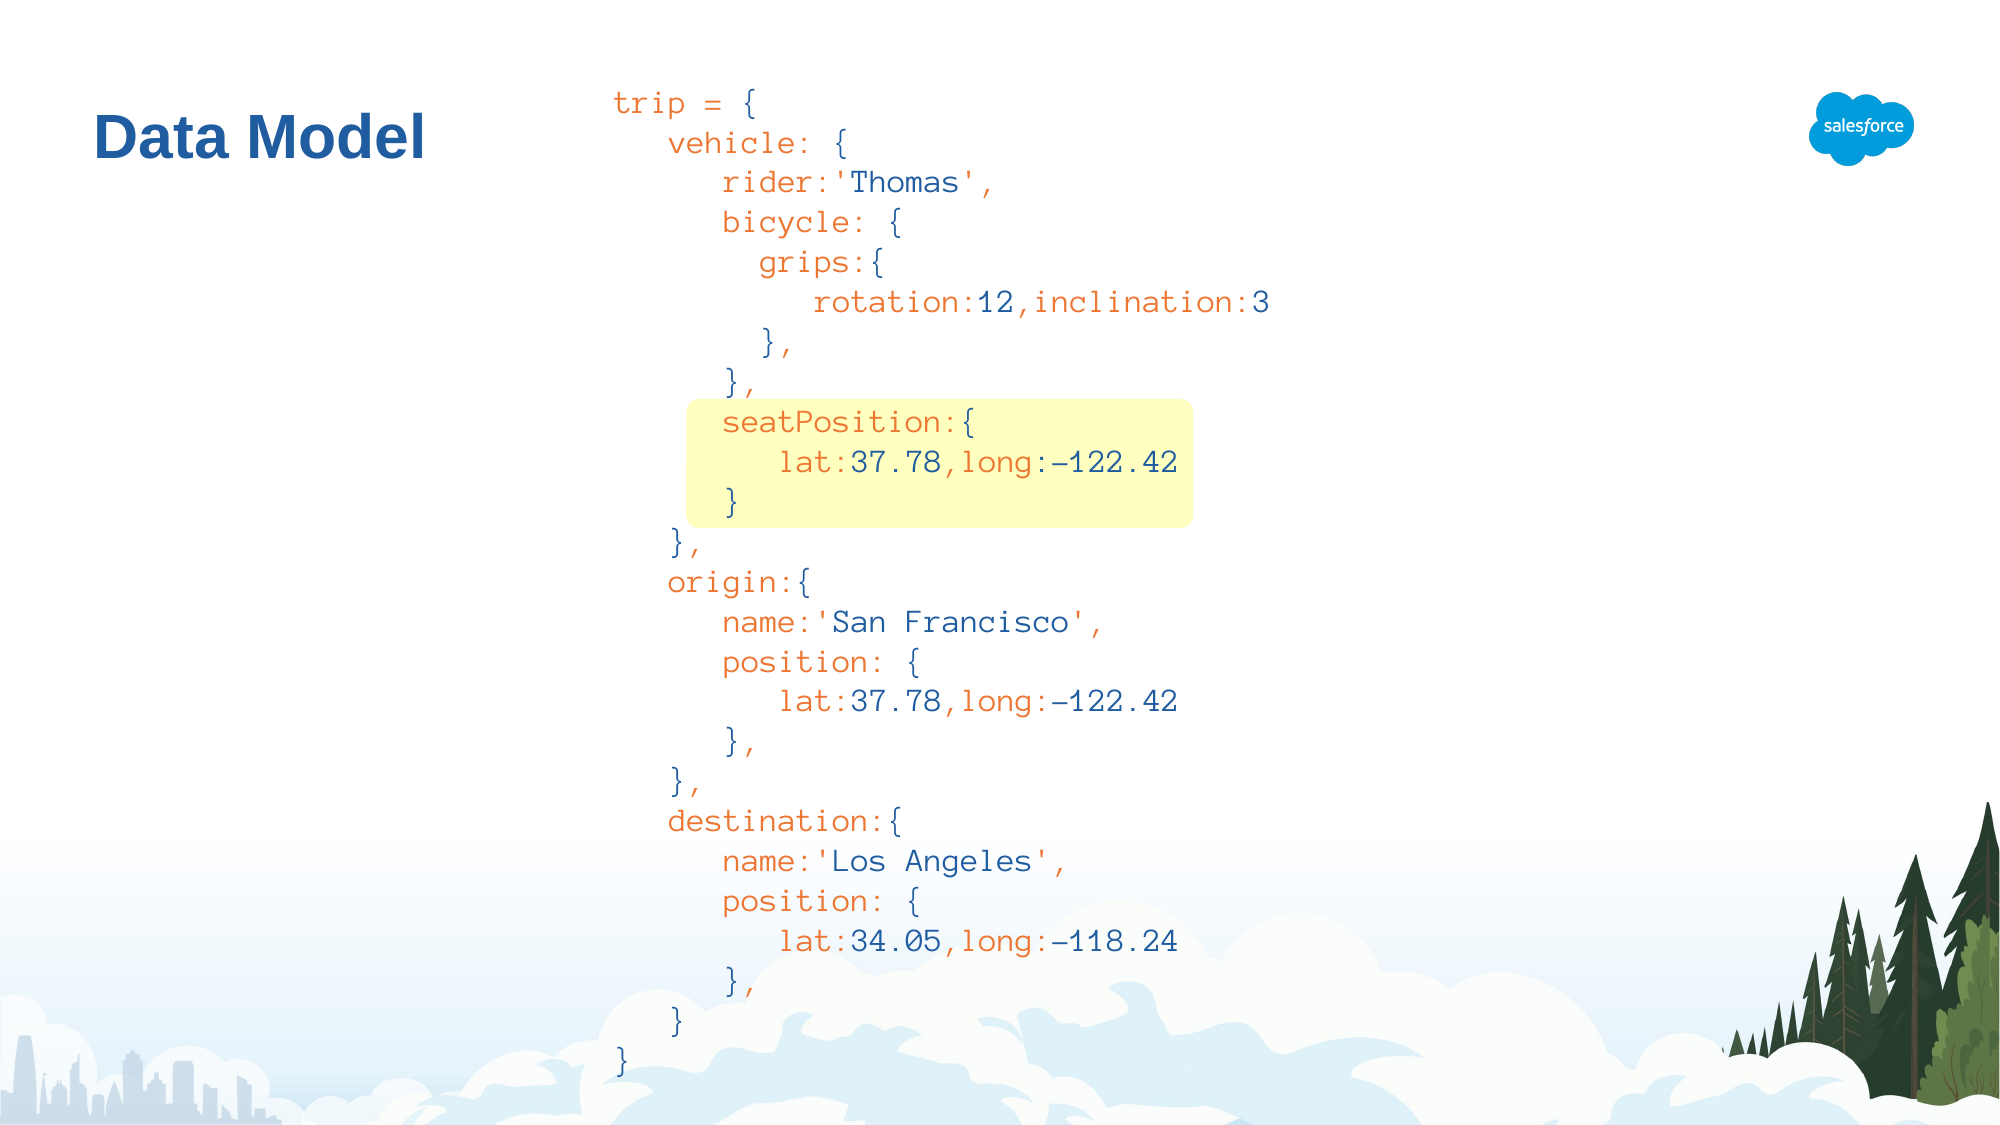

# Data Model
trip = {
   vehicle: {
      rider:'Thomas',
      bicycle: {
        grips:{
           rotation:12,inclination:3
        },
      },
      seatPosition:{
         lat:37.78,long:-122.42
      }
   },
   origin:{
      name:'San Francisco',
      position: {
         lat:37.78,long:-122.42
      },
   },
   destination:{
      name:'Los Angeles',
      position: {
         lat:34.05,long:-118.24
      },
   }
}